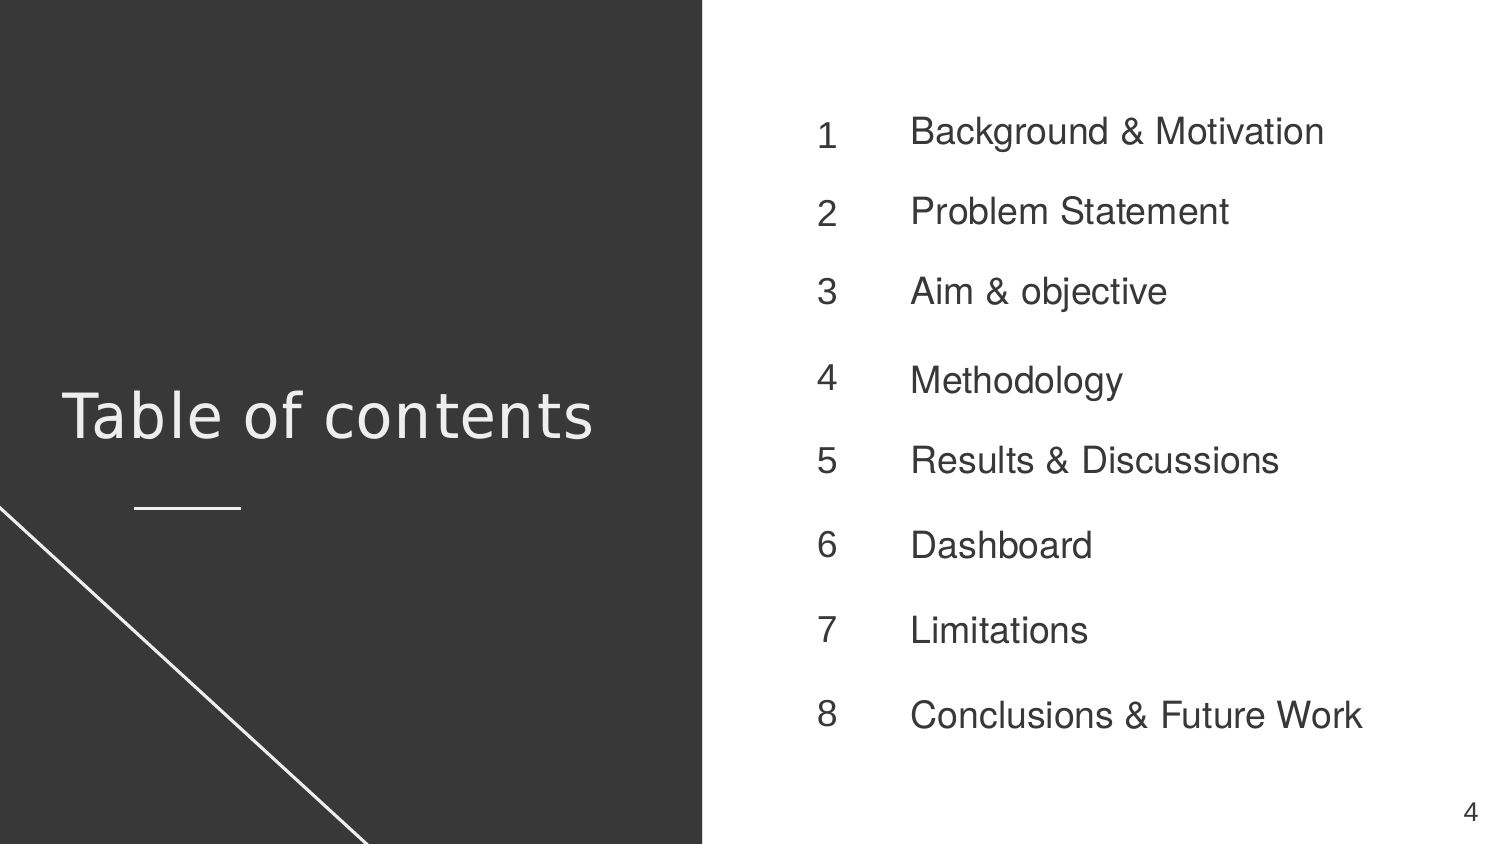

Background & Motivation
1
Problem Statement
2
# Aim & objective
3
4
Methodology
Table of contents
Results & Discussions
5
Dashboard
6
7
Limitations
7
Conclusions & Future Work
8
4